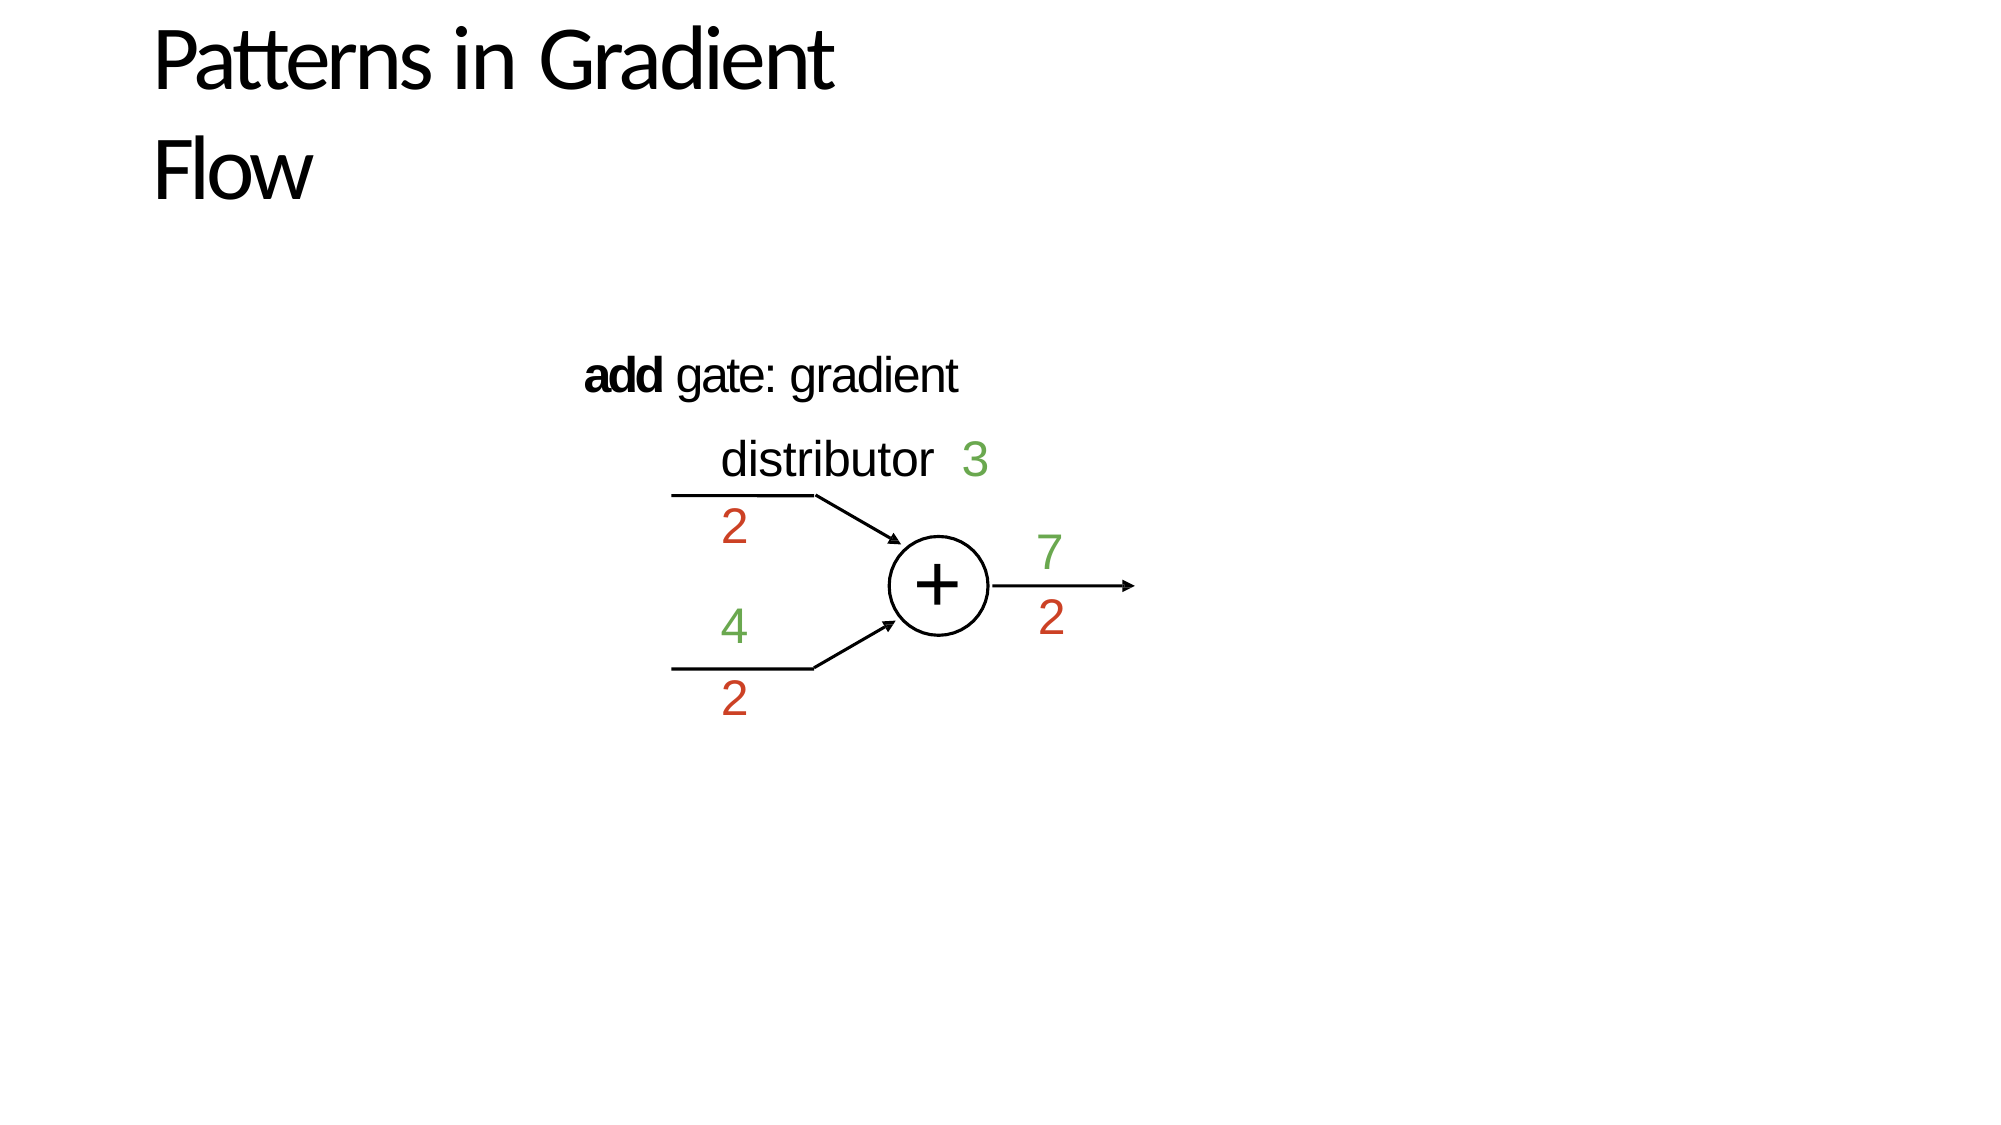

# Patterns in Gradient Flow
add gate: gradient distributor  3
2
4
2

7
2
+